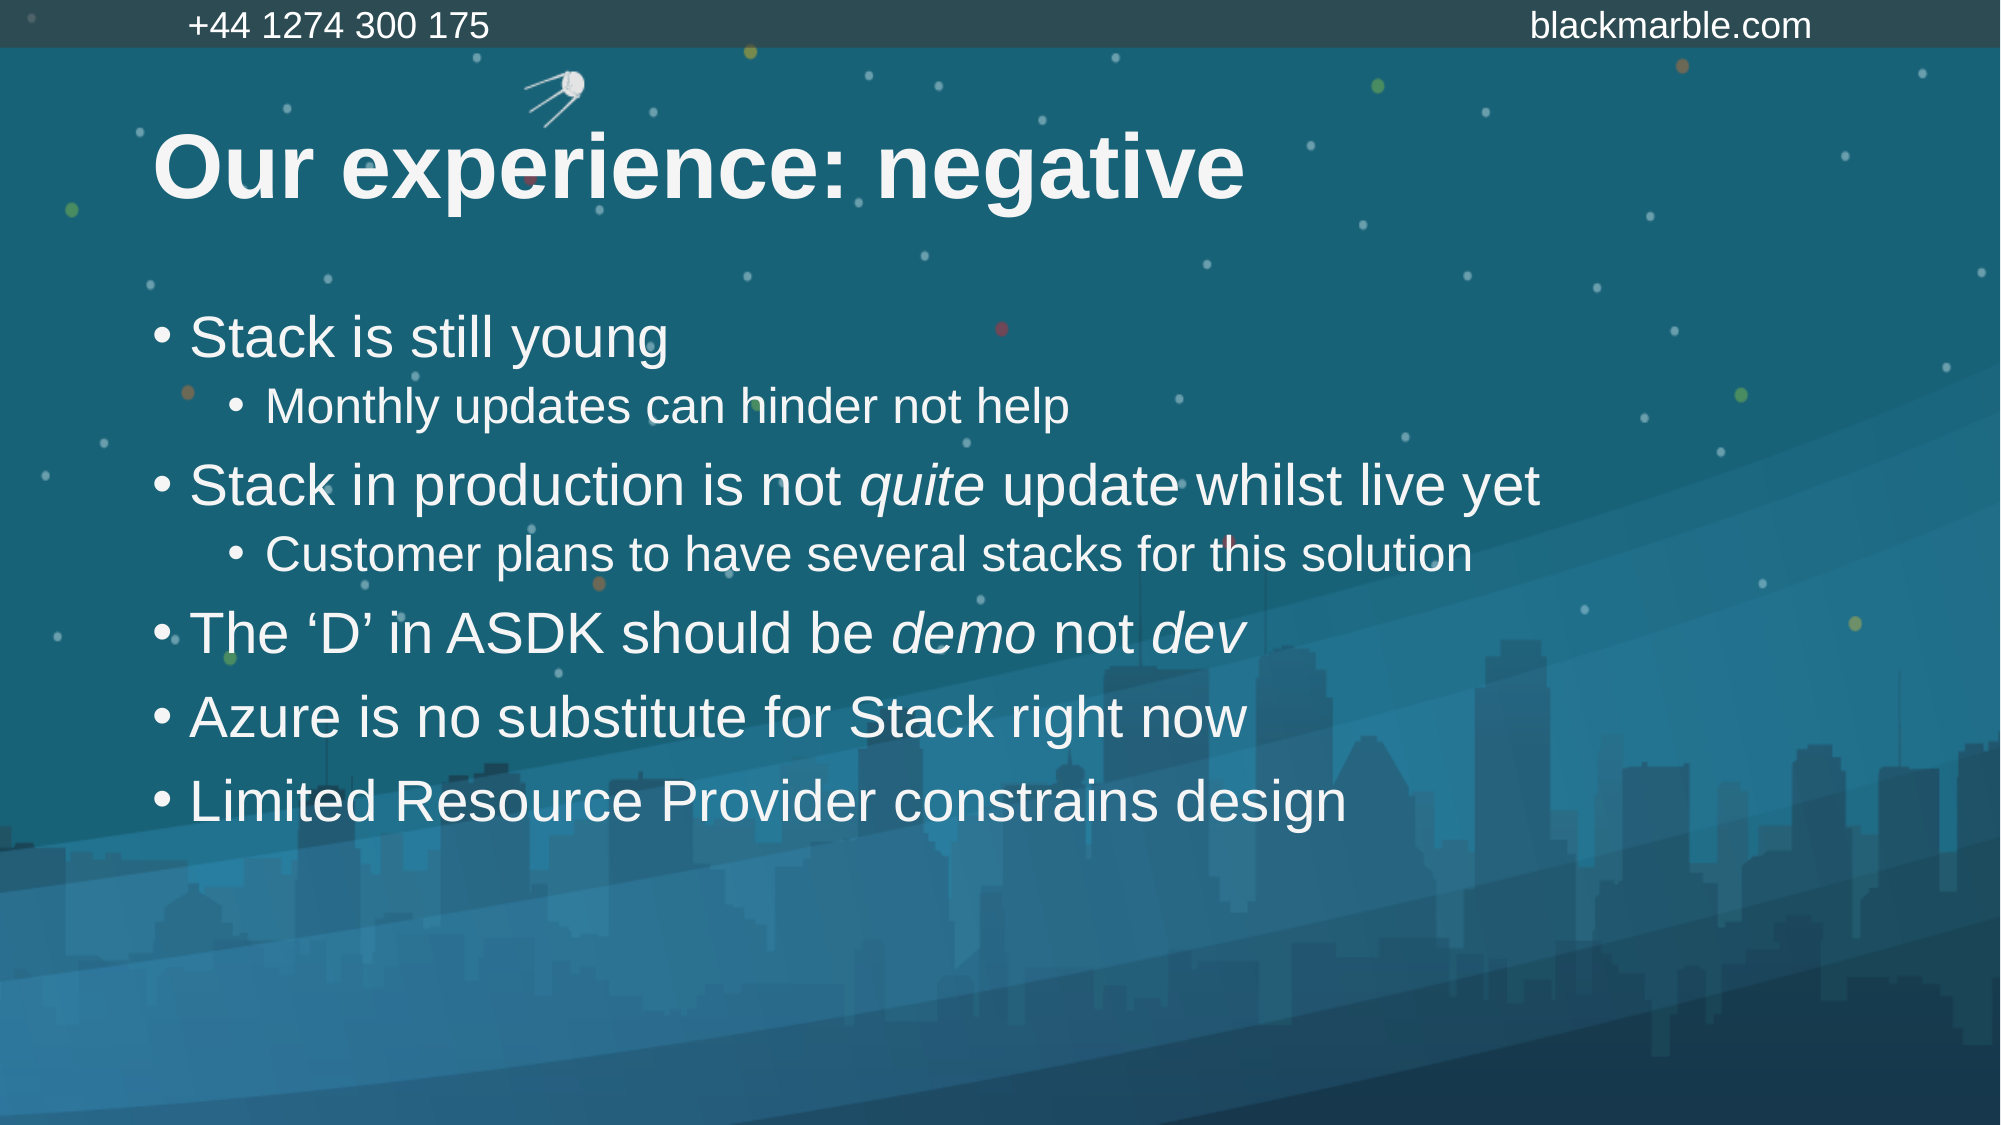

# Our experience: negative
Stack is still young
Monthly updates can hinder not help
Stack in production is not quite update whilst live yet
Customer plans to have several stacks for this solution
The ‘D’ in ASDK should be demo not dev
Azure is no substitute for Stack right now
Limited Resource Provider constrains design